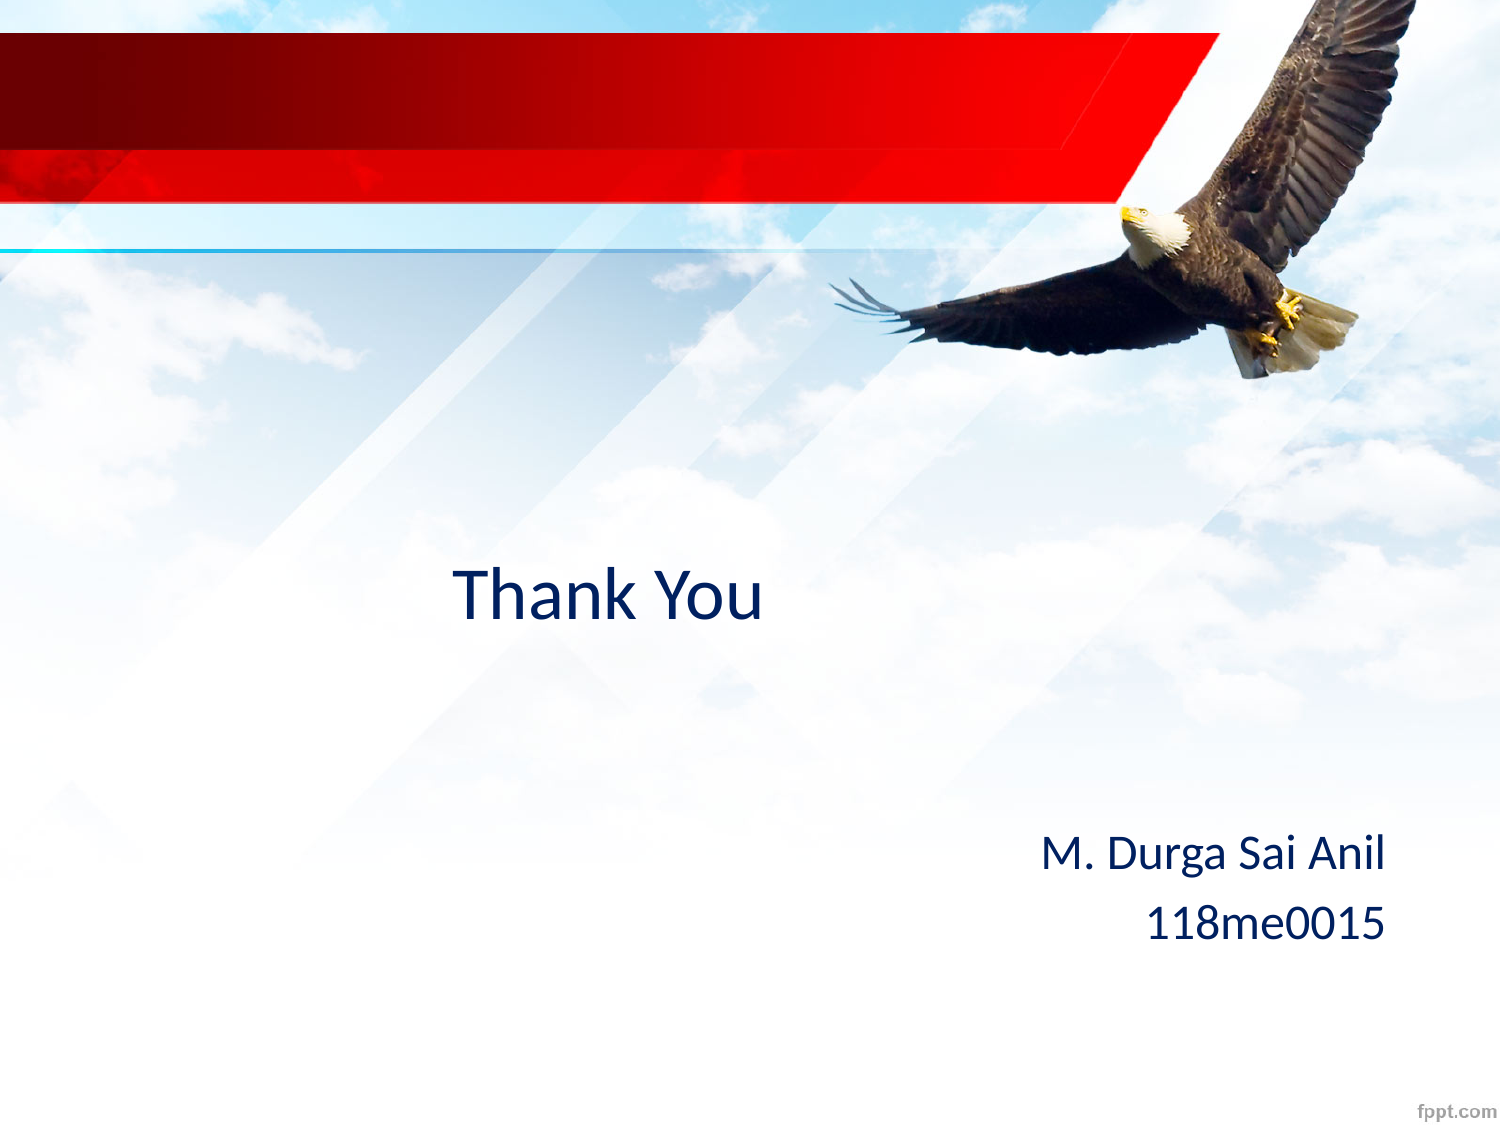

Thank You

M. Durga Sai Anil
118me0015